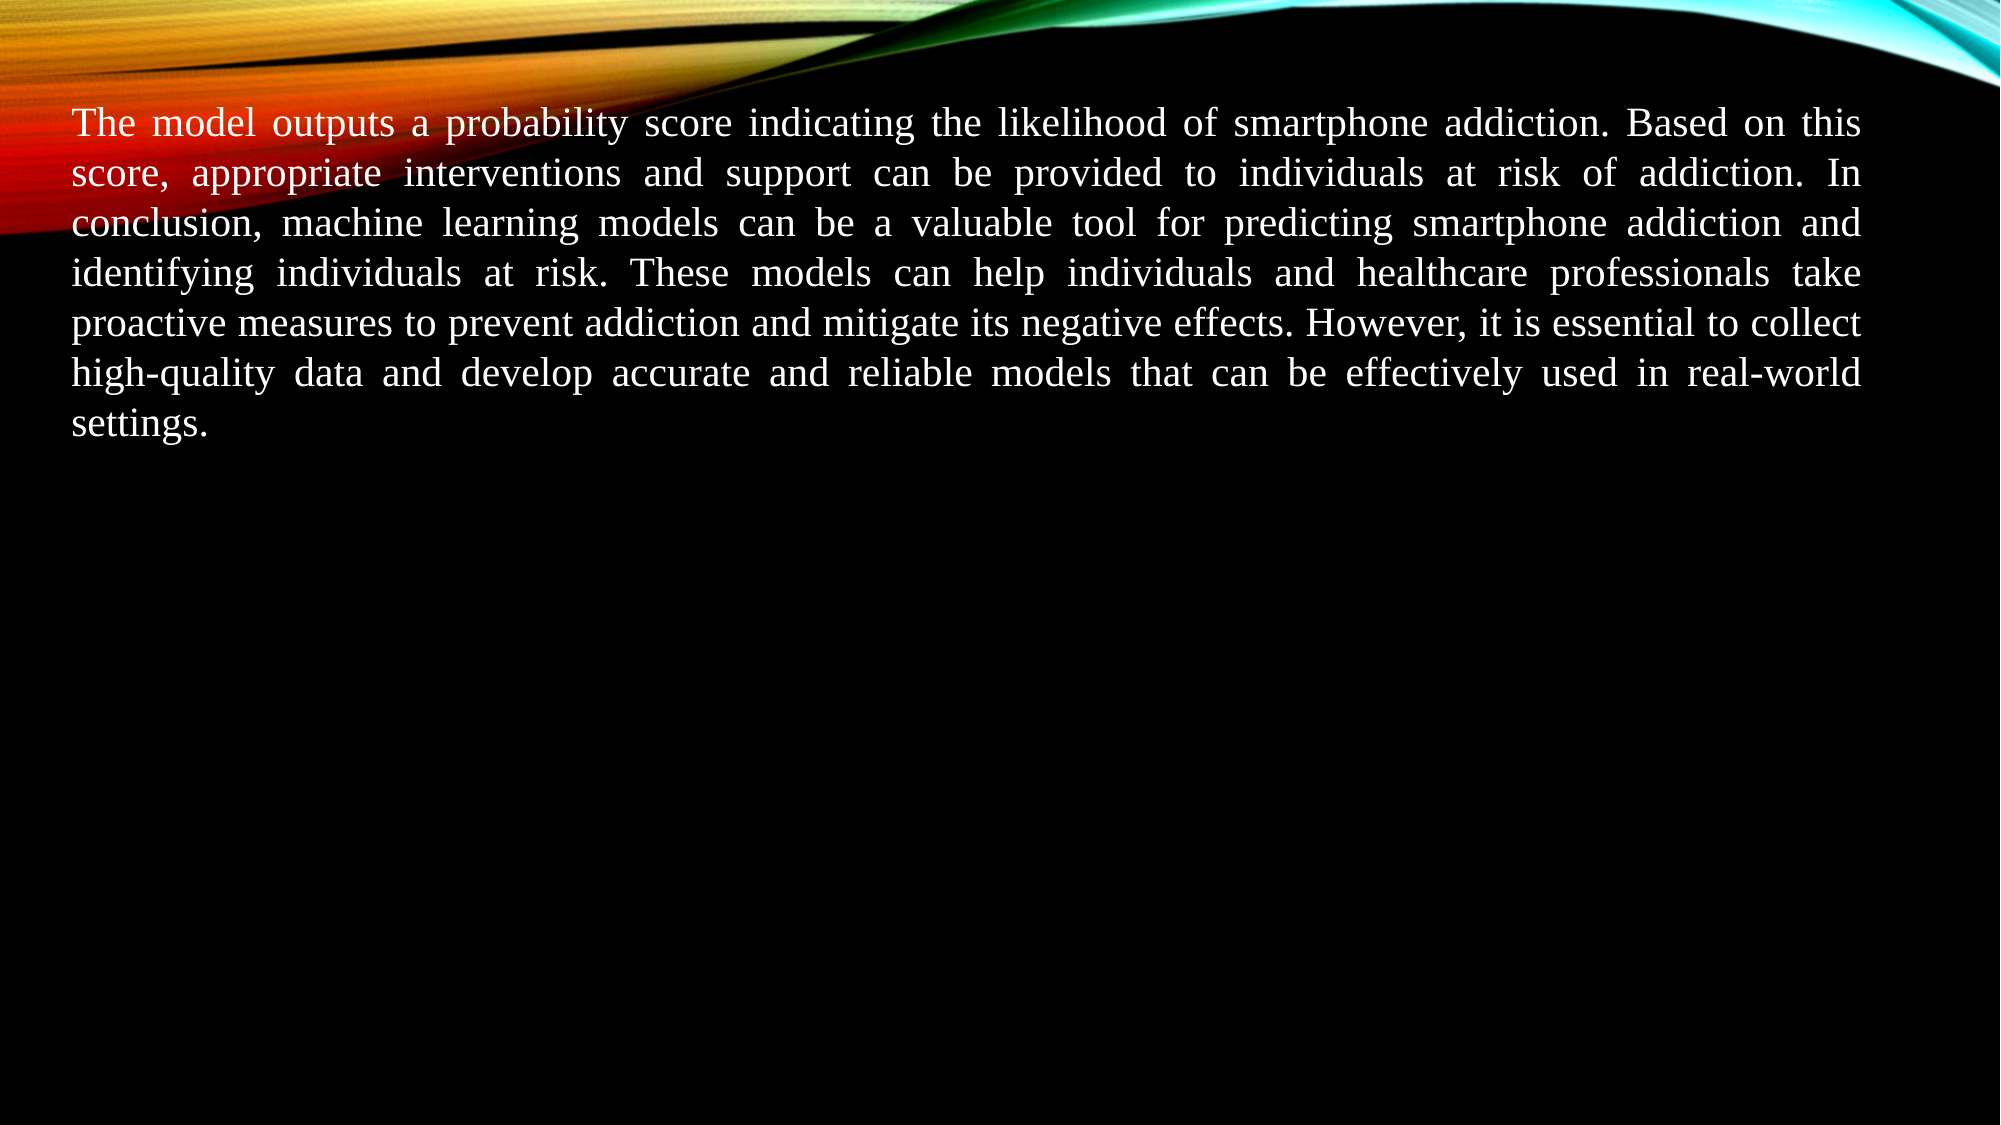

The model outputs a probability score indicating the likelihood of smartphone addiction. Based on this score, appropriate interventions and support can be provided to individuals at risk of addiction. In conclusion, machine learning models can be a valuable tool for predicting smartphone addiction and identifying individuals at risk. These models can help individuals and healthcare professionals take proactive measures to prevent addiction and mitigate its negative effects. However, it is essential to collect high-quality data and develop accurate and reliable models that can be effectively used in real-world settings.